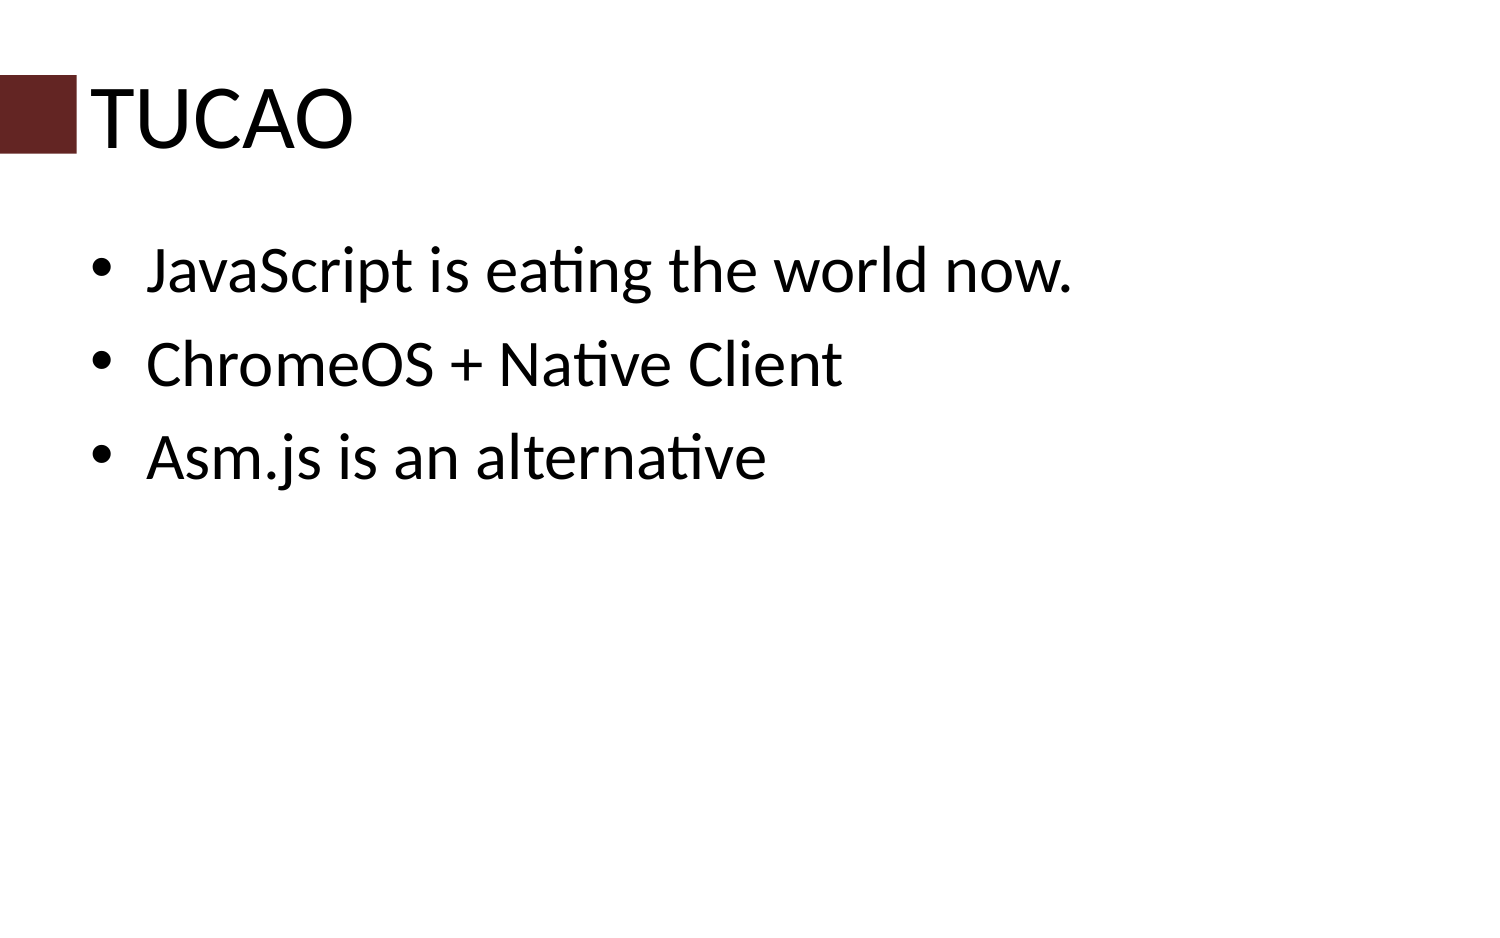

# TUCAO
JavaScript is eating the world now.
ChromeOS + Native Client
Asm.js is an alternative